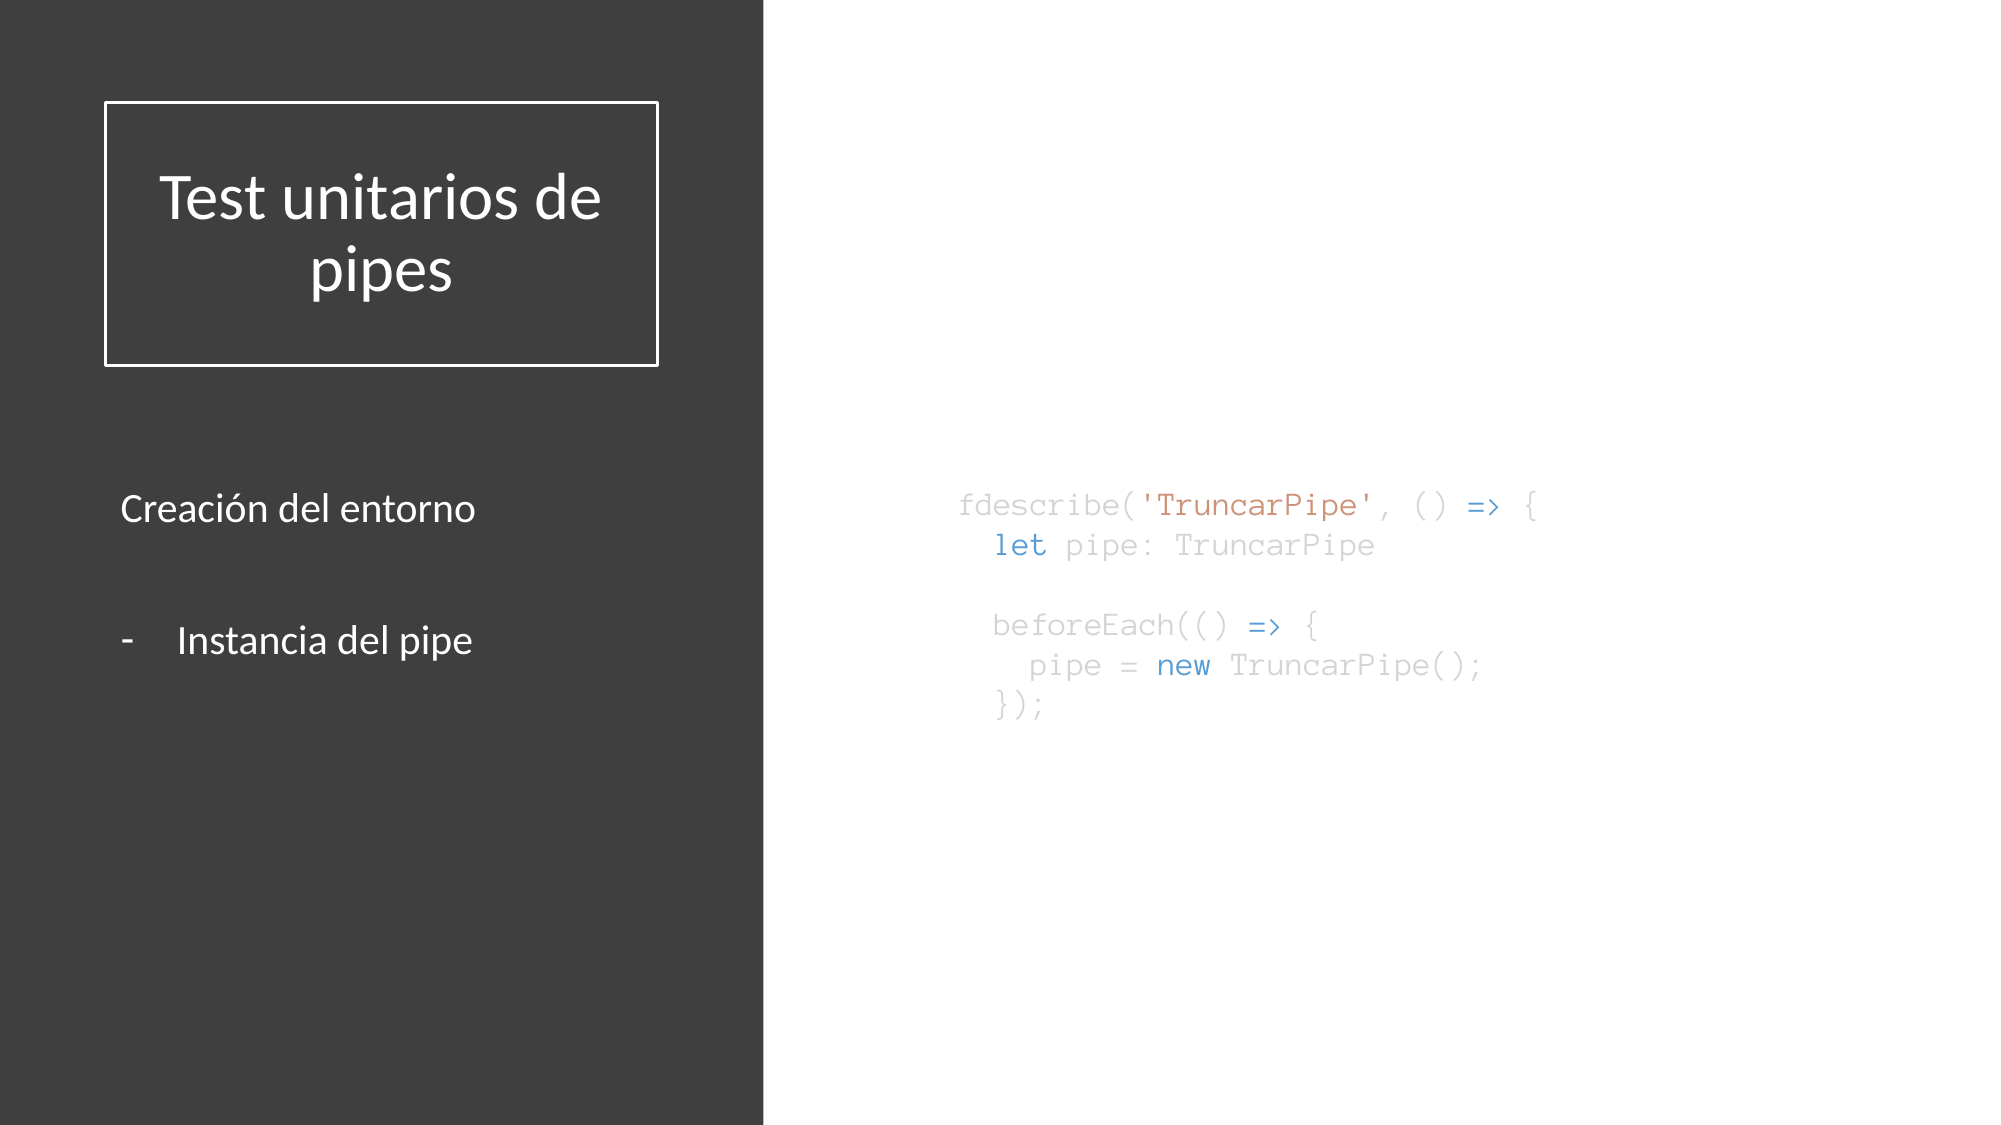

# Test unitarios de pipes
fdescribe('TruncarPipe', () => {
  let pipe: TruncarPipe
  beforeEach(() => {
    pipe = new TruncarPipe();
  });
Creación del entorno

Instancia del pipe